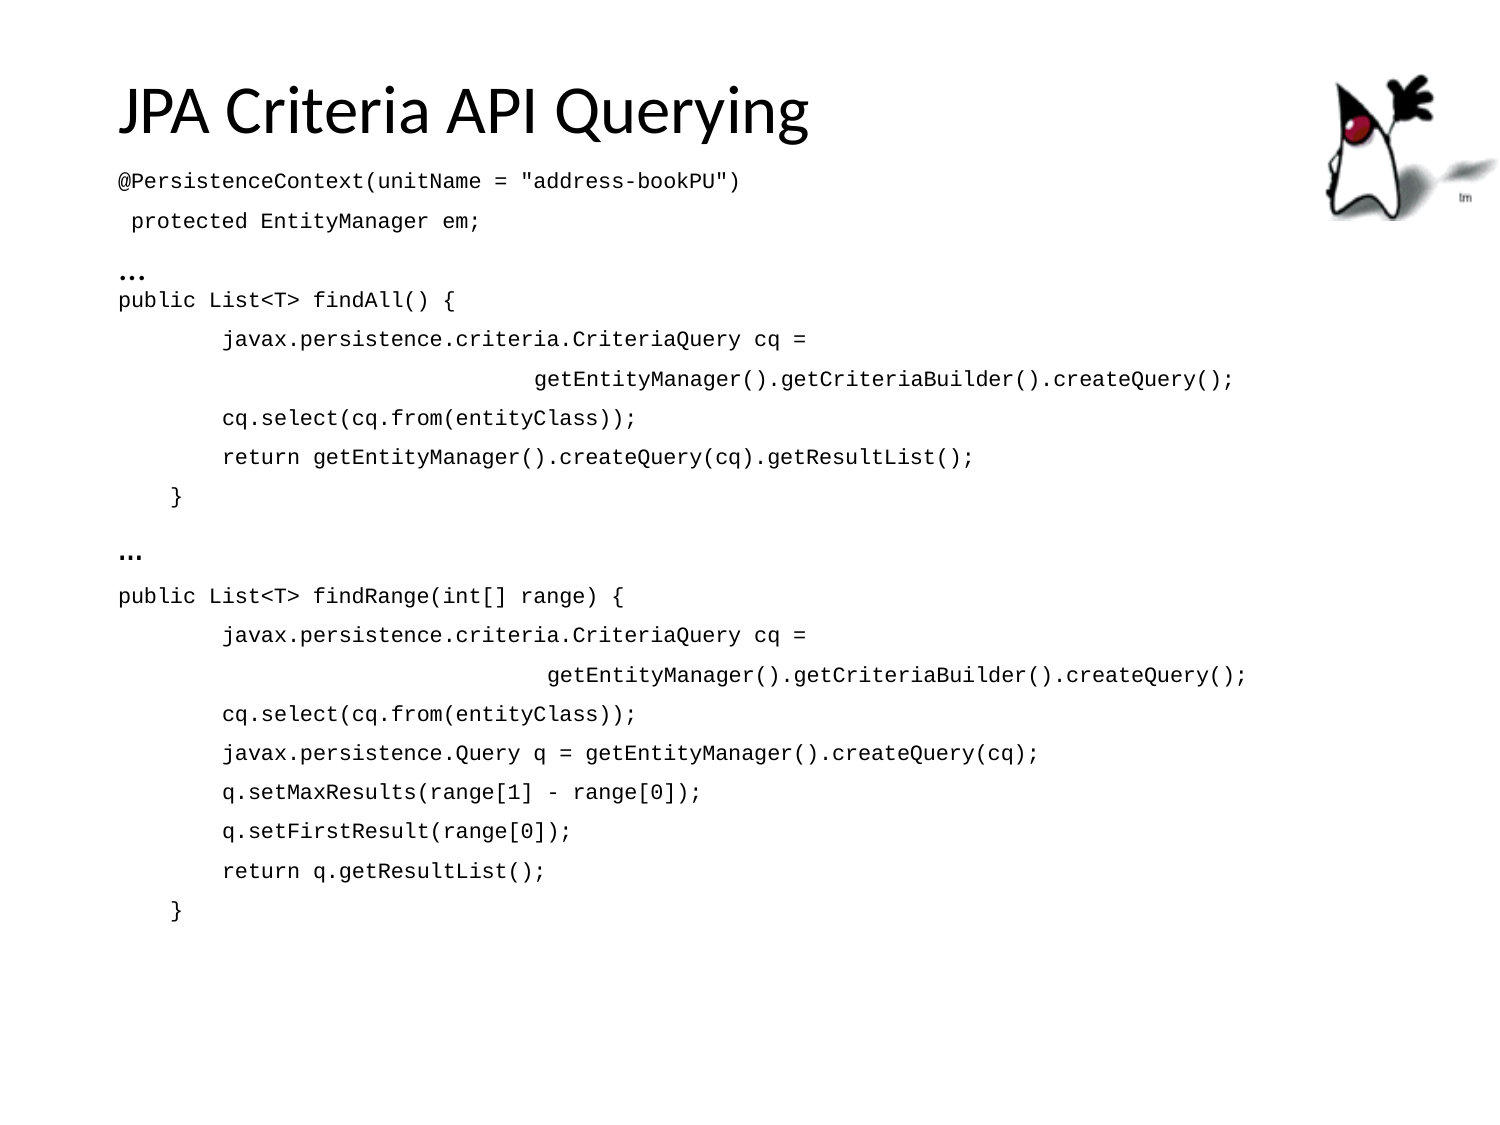

# JPA Criteria API Querying
@PersistenceContext(unitName = "address-bookPU")
 protected EntityManager em;
...
public List<T> findAll() {
        javax.persistence.criteria.CriteriaQuery cq =
                                getEntityManager().getCriteriaBuilder().createQuery();
        cq.select(cq.from(entityClass));
        return getEntityManager().createQuery(cq).getResultList();
    }
…
public List<T> findRange(int[] range) {
        javax.persistence.criteria.CriteriaQuery cq =
                                 getEntityManager().getCriteriaBuilder().createQuery();
        cq.select(cq.from(entityClass));
        javax.persistence.Query q = getEntityManager().createQuery(cq);
        q.setMaxResults(range[1] - range[0]);
        q.setFirstResult(range[0]);
        return q.getResultList();
    }